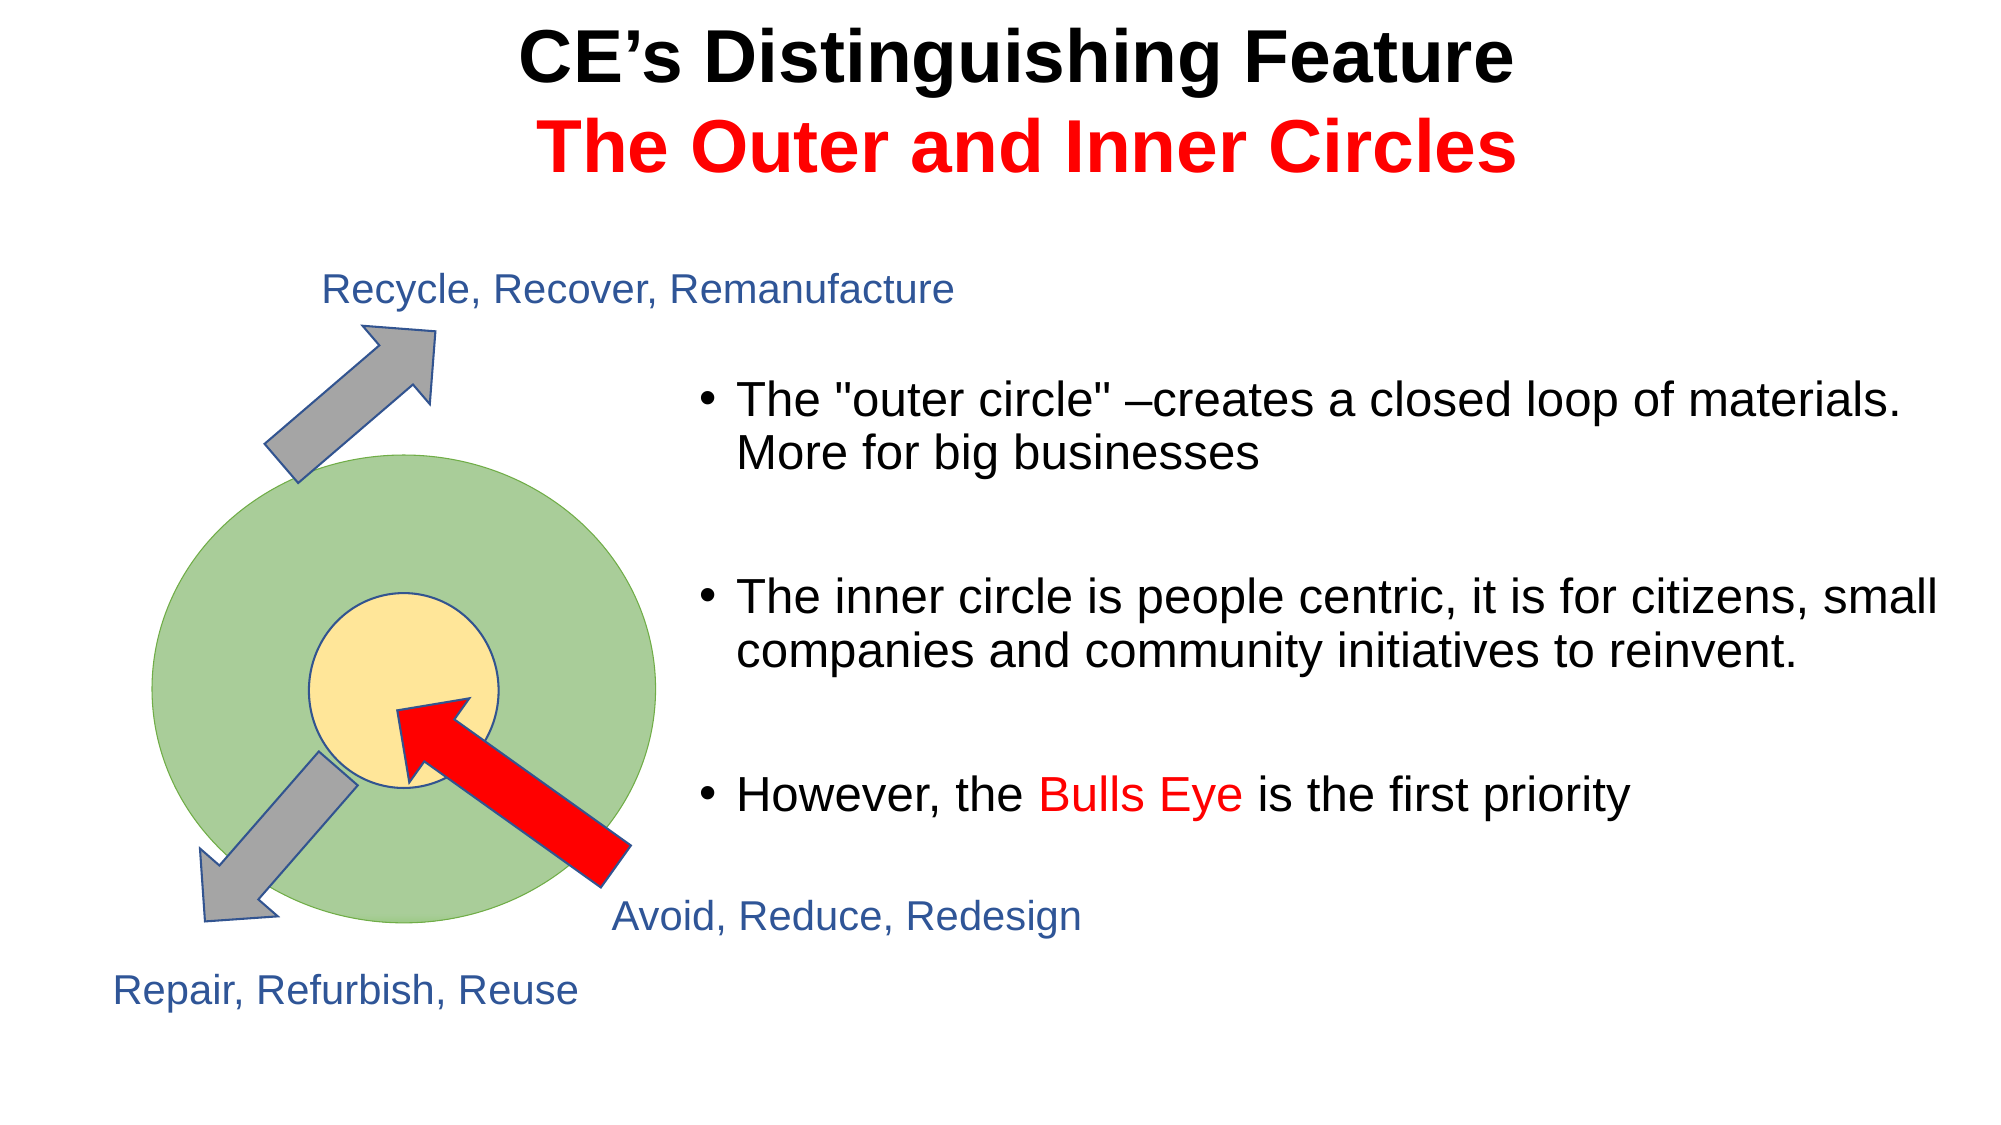

CE’s Distinguishing Feature
The Outer and Inner Circles
Recycle, Recover, Remanufacture

Repair, Refurbish, Reuse
The "outer circle" –creates a closed loop of materials. More for big businesses

The inner circle is people centric, it is for citizens, small companies and community initiatives to reinvent.

However, the Bulls Eye is the first priority

Avoid, Reduce, Redesign